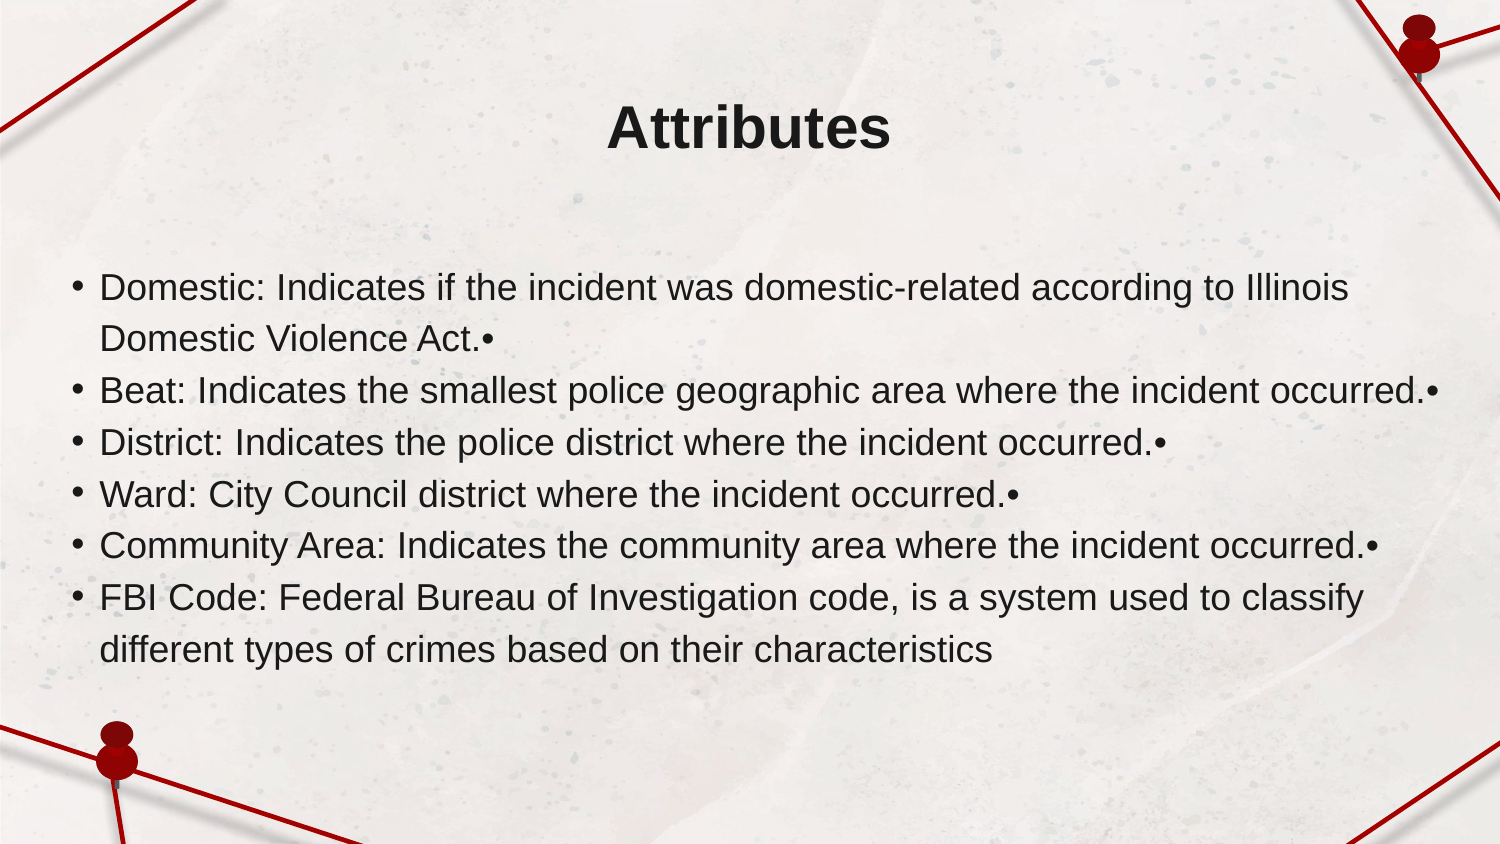

# Attributes

Domestic: Indicates if the incident was domestic-related according to Illinois Domestic Violence Act.•
Beat: Indicates the smallest police geographic area where the incident occurred.•
District: Indicates the police district where the incident occurred.•
Ward: City Council district where the incident occurred.•
Community Area: Indicates the community area where the incident occurred.•
FBI Code: Federal Bureau of Investigation code, is a system used to classify different types of crimes based on their characteristics